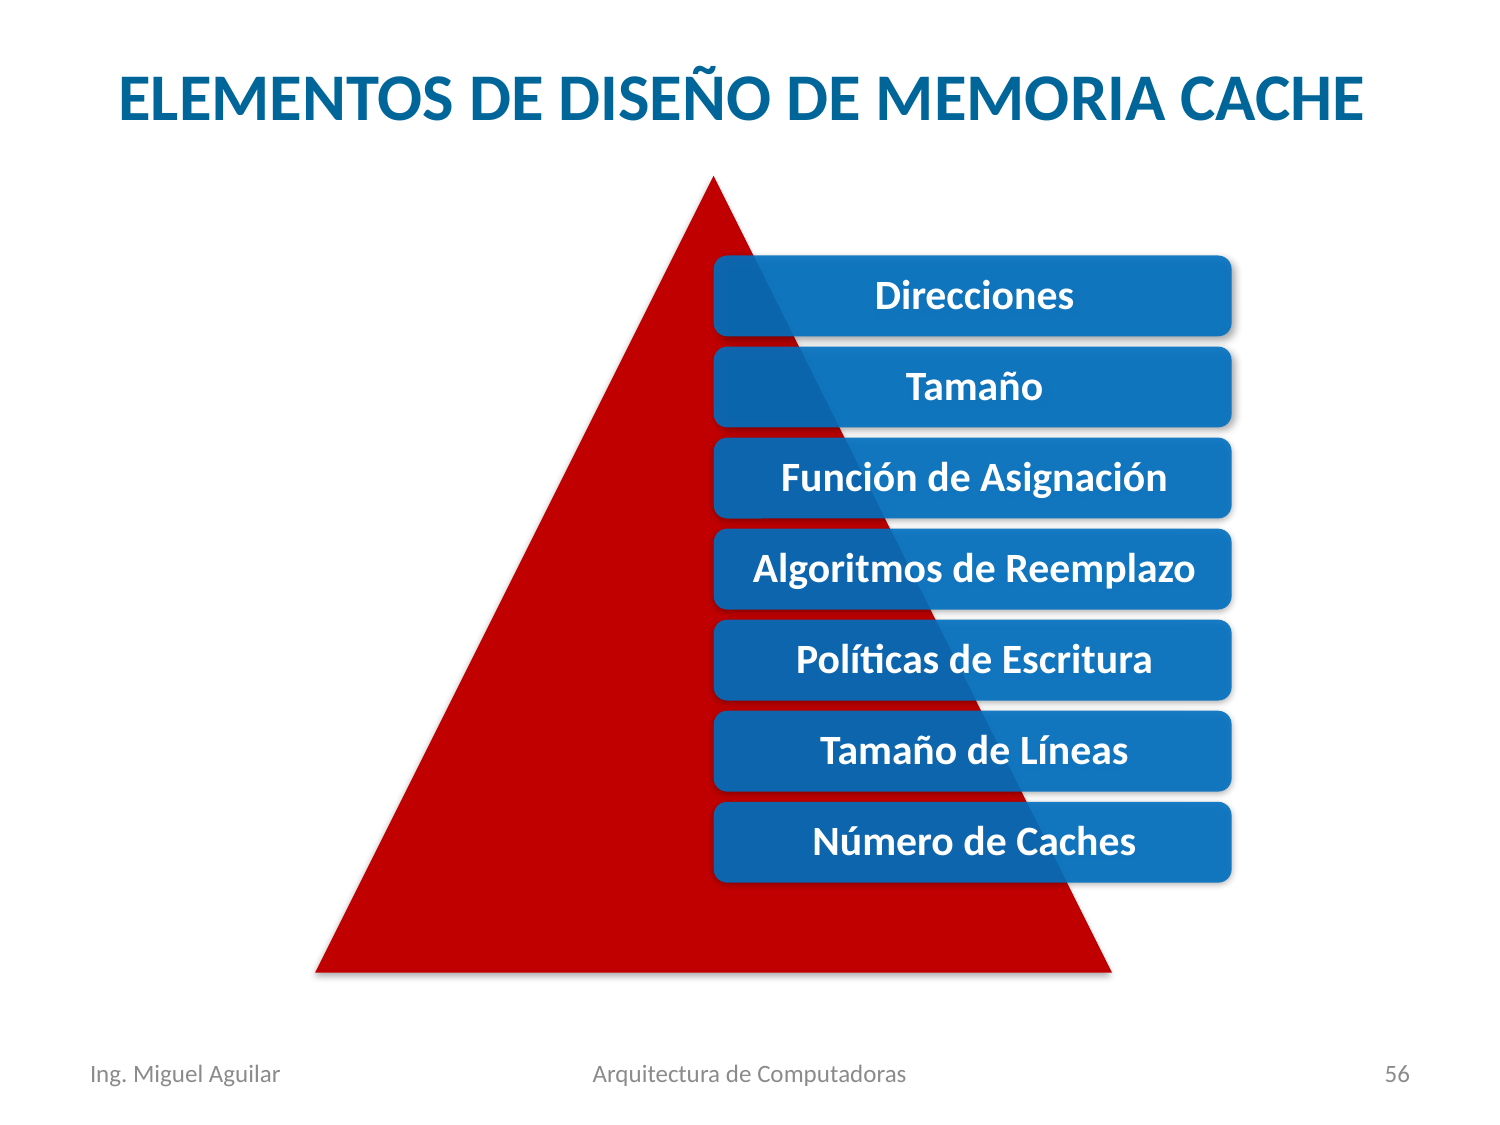

# ELEMENTOS DE DISEÑO DE MEMORIA CACHE
Direcciones
Tamaño
Función de Asignación
Algoritmos de Reemplazo
Políticas de Escritura
Tamaño de Líneas
Número de Caches
Ing. Miguel Aguilar
Arquitectura de Computadoras
56